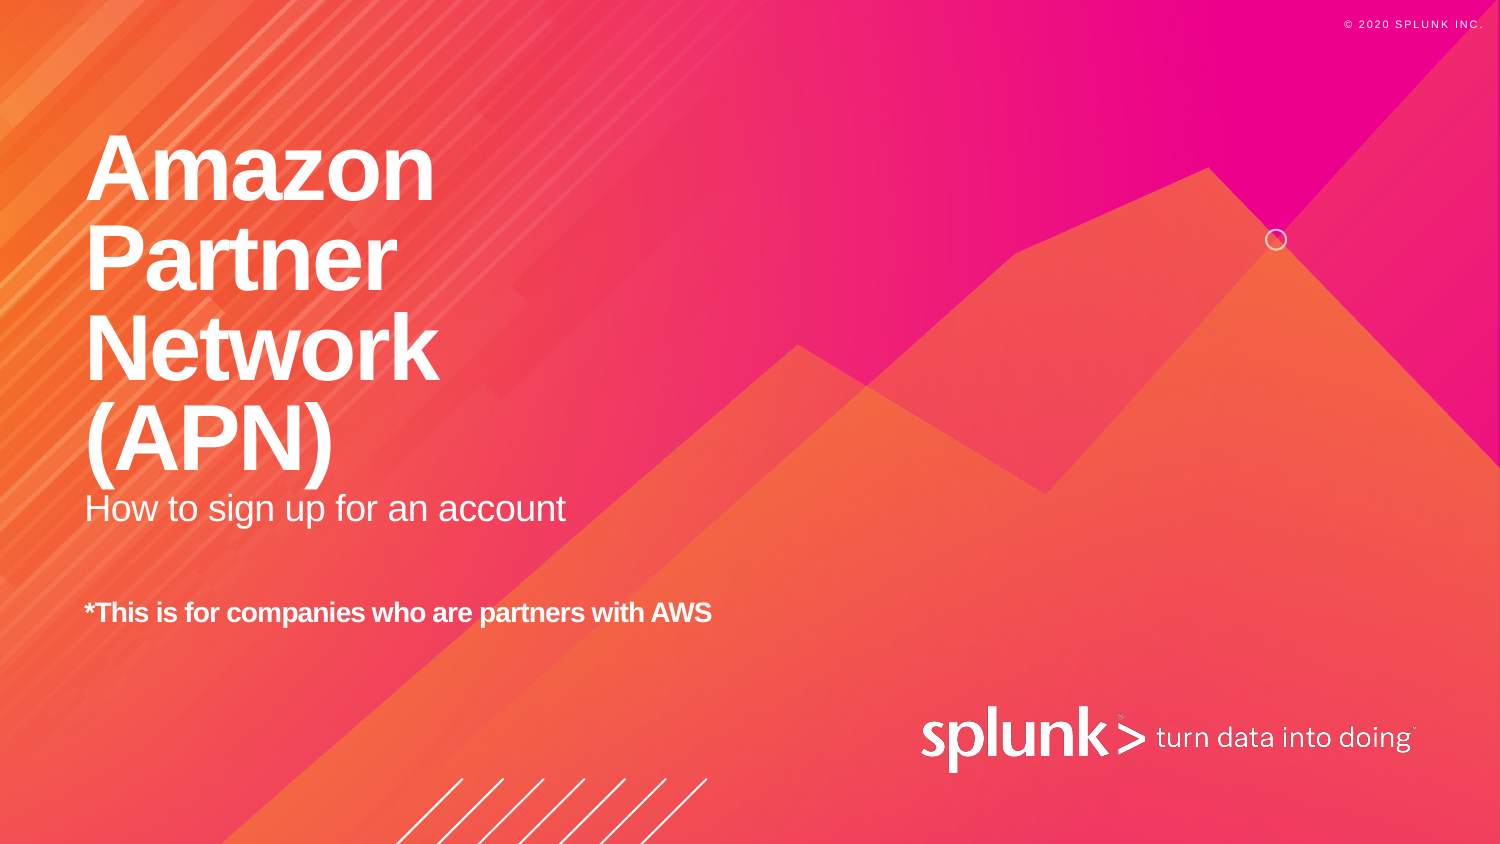

# Amazon Partner Network (APN)
How to sign up for an account
*This is for companies who are partners with AWS